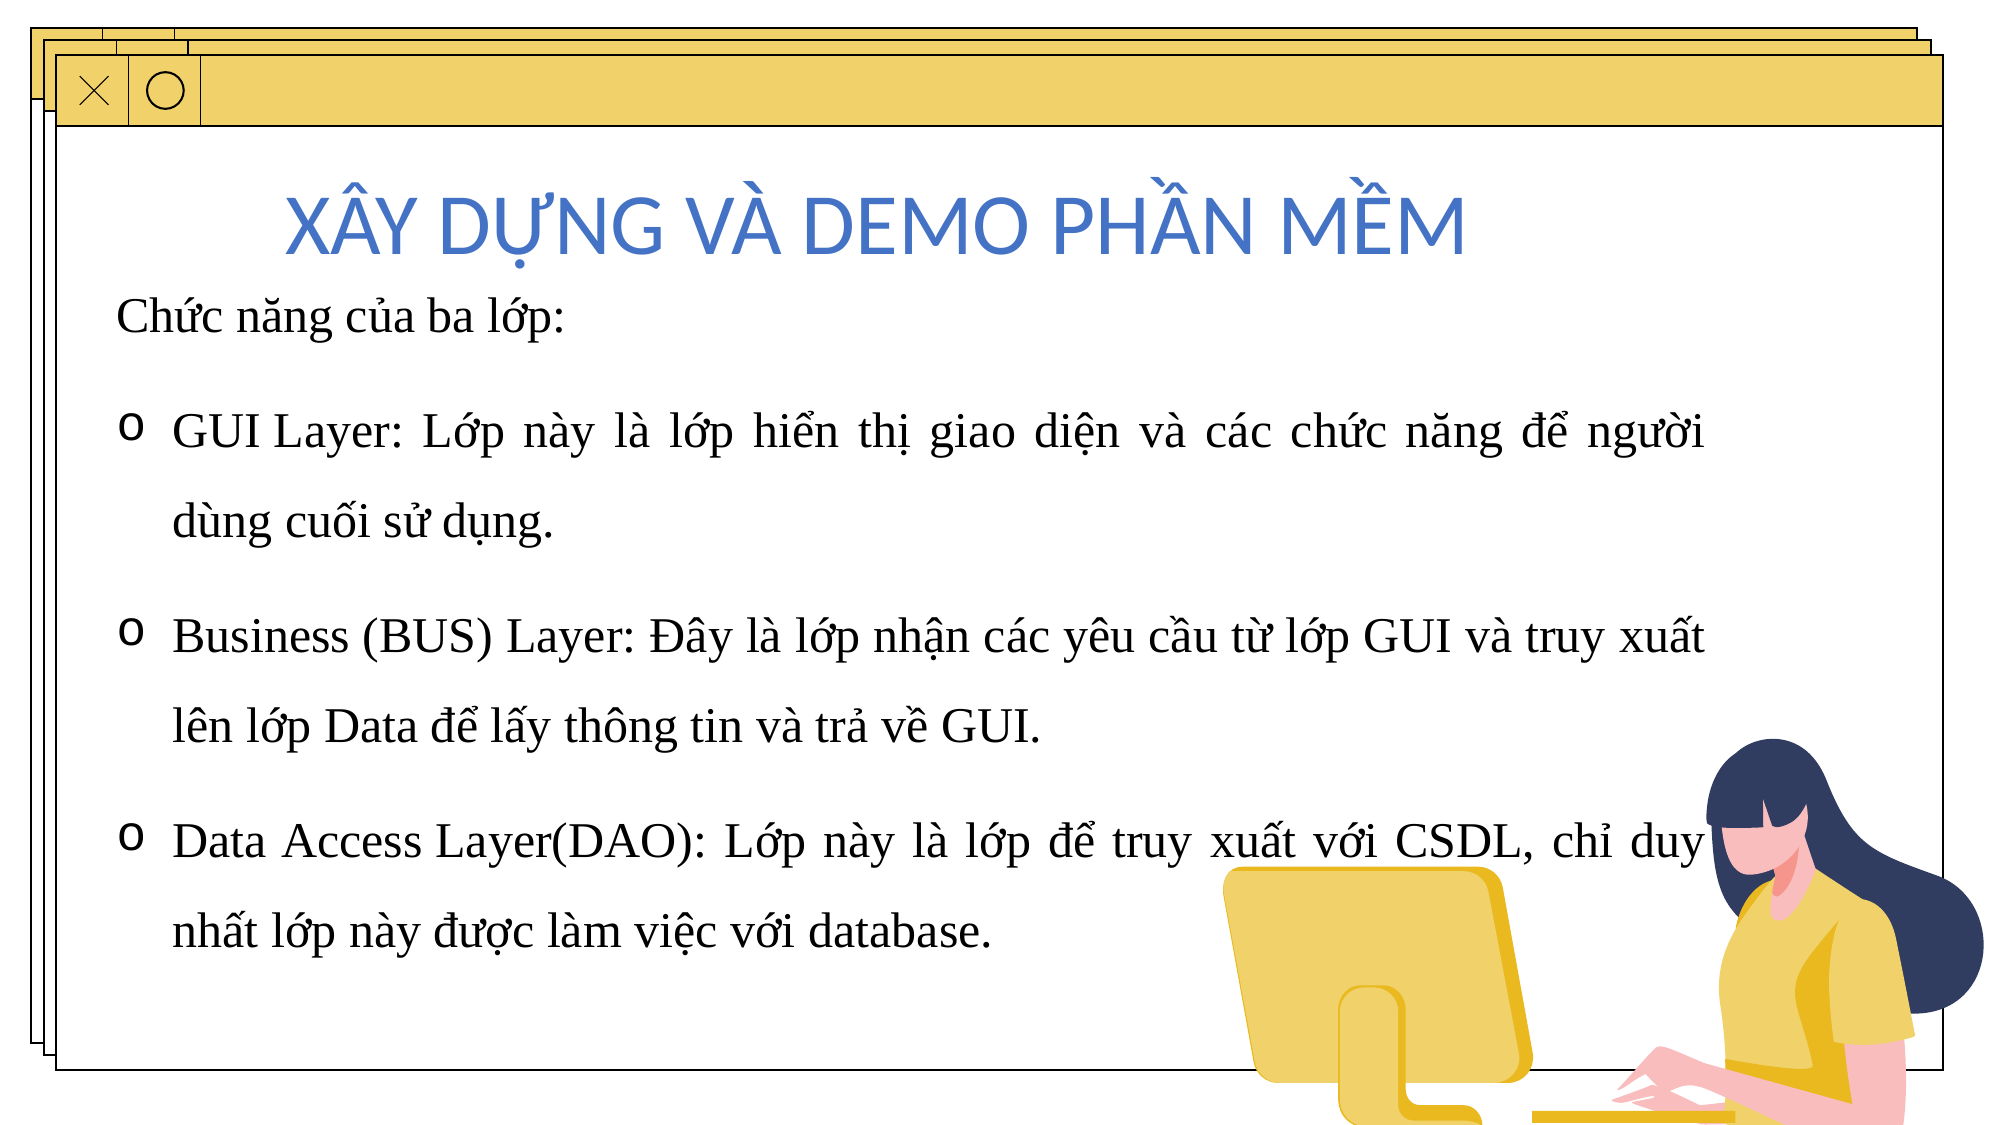

XÂY DỰNG VÀ DEMO PHẦN MỀM
Chức năng của ba lớp:
GUI Layer: Lớp này là lớp hiển thị giao diện và các chức năng để người dùng cuối sử dụng.
Business (BUS) Layer: Đây là lớp nhận các yêu cầu từ lớp GUI và truy xuất lên lớp Data để lấy thông tin và trả về GUI.
Data Access Layer(DAO): Lớp này là lớp để truy xuất với CSDL, chỉ duy nhất lớp này được làm việc với database.